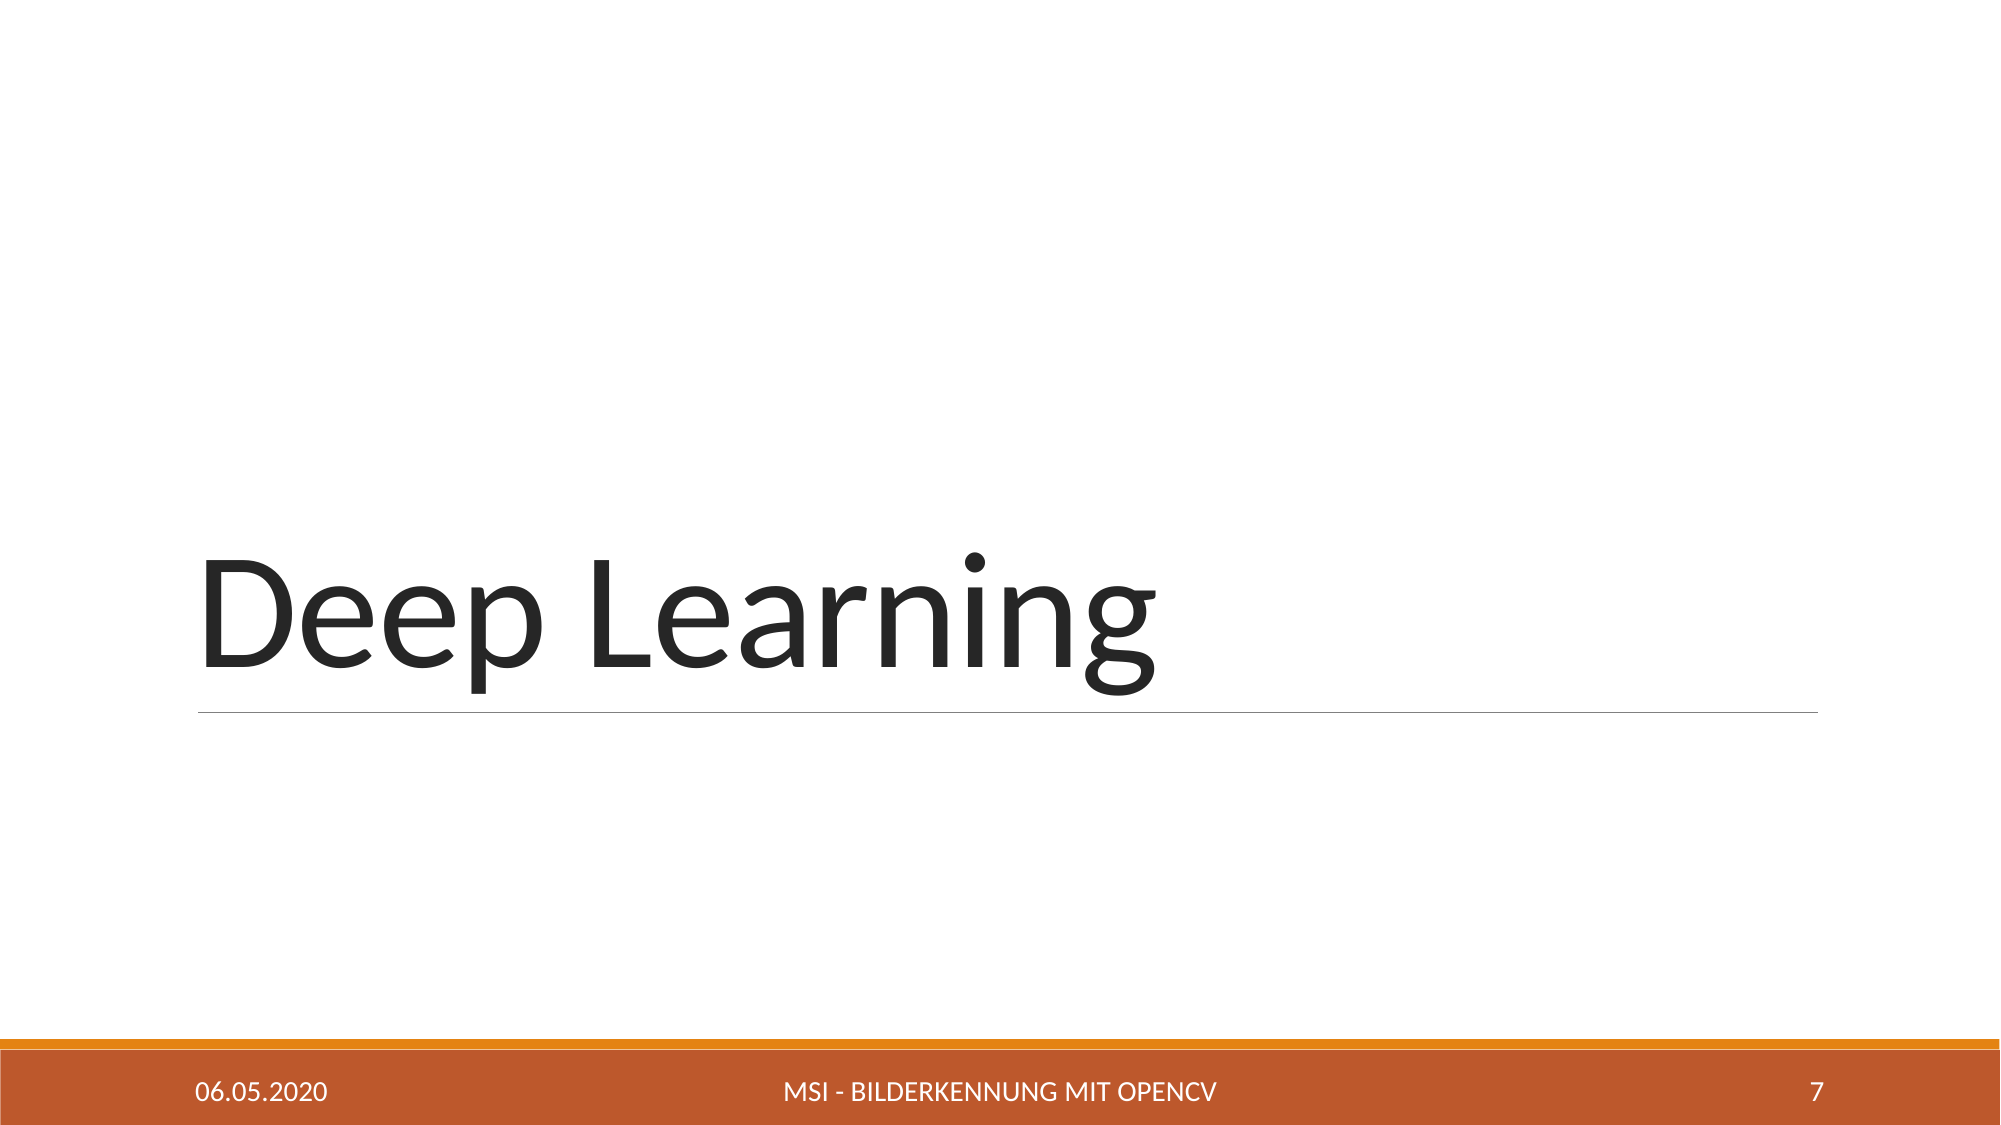

# Deep Learning

06.05.2020
MSI - Bilderkennung mit OpenCV
7